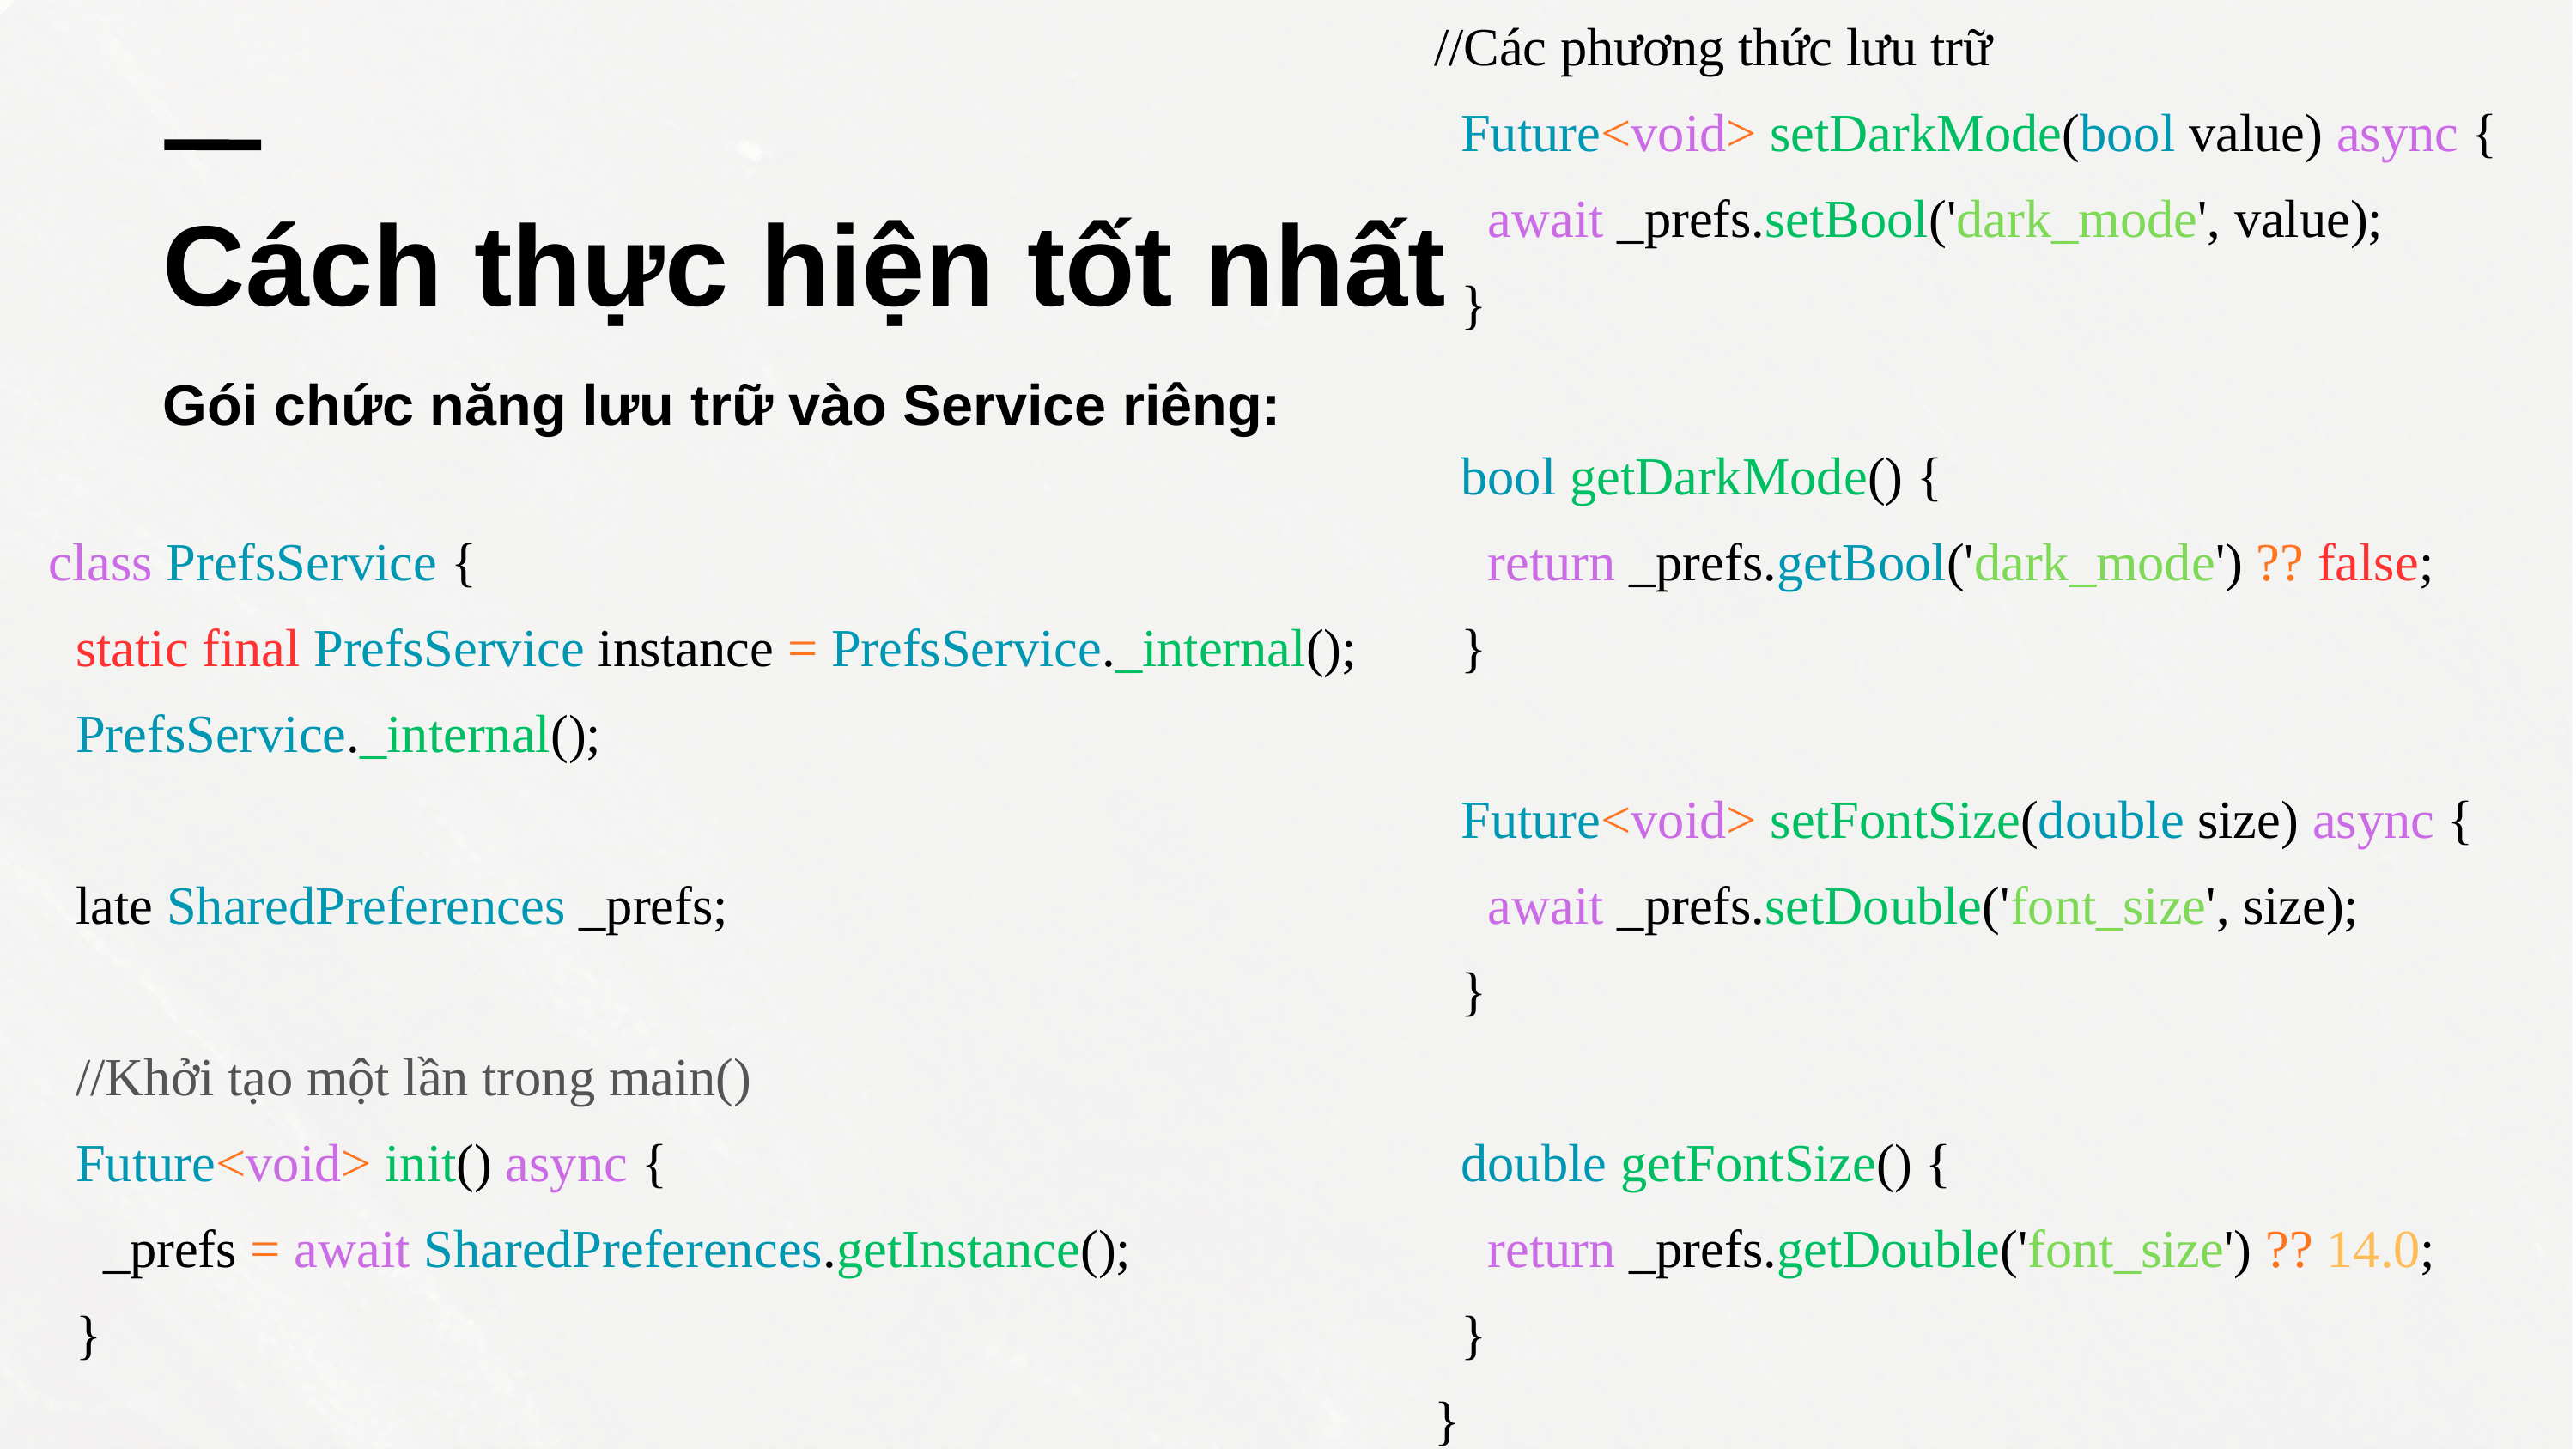

//Các phương thức lưu trữ
  Future<void> setDarkMode(bool value) async {
    await _prefs.setBool('dark_mode', value);
  }

  bool getDarkMode() {
    return _prefs.getBool('dark_mode') ?? false;
  }

  Future<void> setFontSize(double size) async {
    await _prefs.setDouble('font_size', size);
  }

  double getFontSize() {
    return _prefs.getDouble('font_size') ?? 14.0;
  }
}

Cách thực hiện tốt nhất
Gói chức năng lưu trữ vào Service riêng:
class PrefsService {
  static final PrefsService instance = PrefsService._internal();
  PrefsService._internal();

  late SharedPreferences _prefs;

  //Khởi tạo một lần trong main()
  Future<void> init() async {
    _prefs = await SharedPreferences.getInstance();
  }